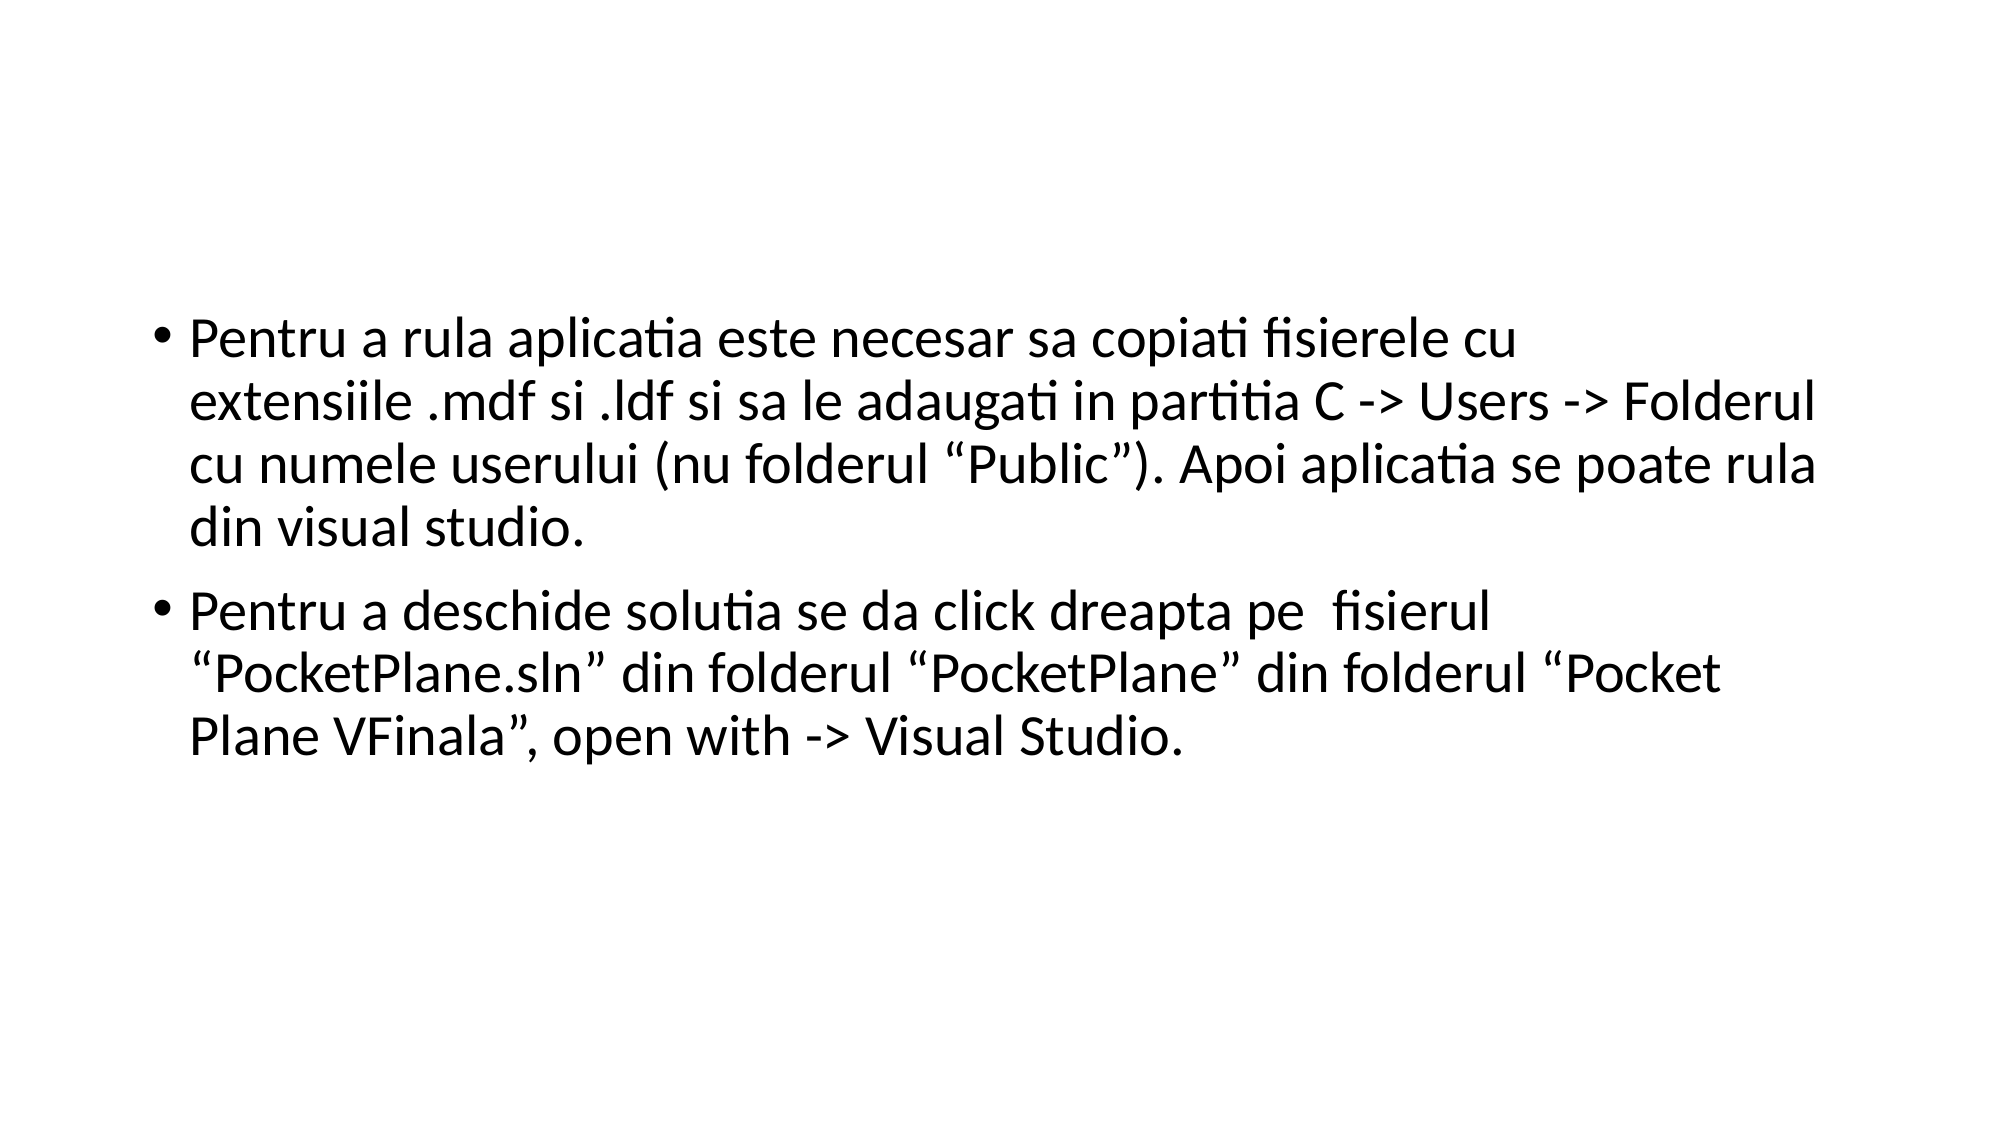

#
Pentru a rula aplicatia este necesar sa copiati fisierele cu extensiile .mdf si .ldf si sa le adaugati in partitia C -> Users -> Folderul cu numele userului (nu folderul “Public”). Apoi aplicatia se poate rula din visual studio.
Pentru a deschide solutia se da click dreapta pe  fisierul “PocketPlane.sln” din folderul “PocketPlane” din folderul “Pocket Plane VFinala”, open with -> Visual Studio.